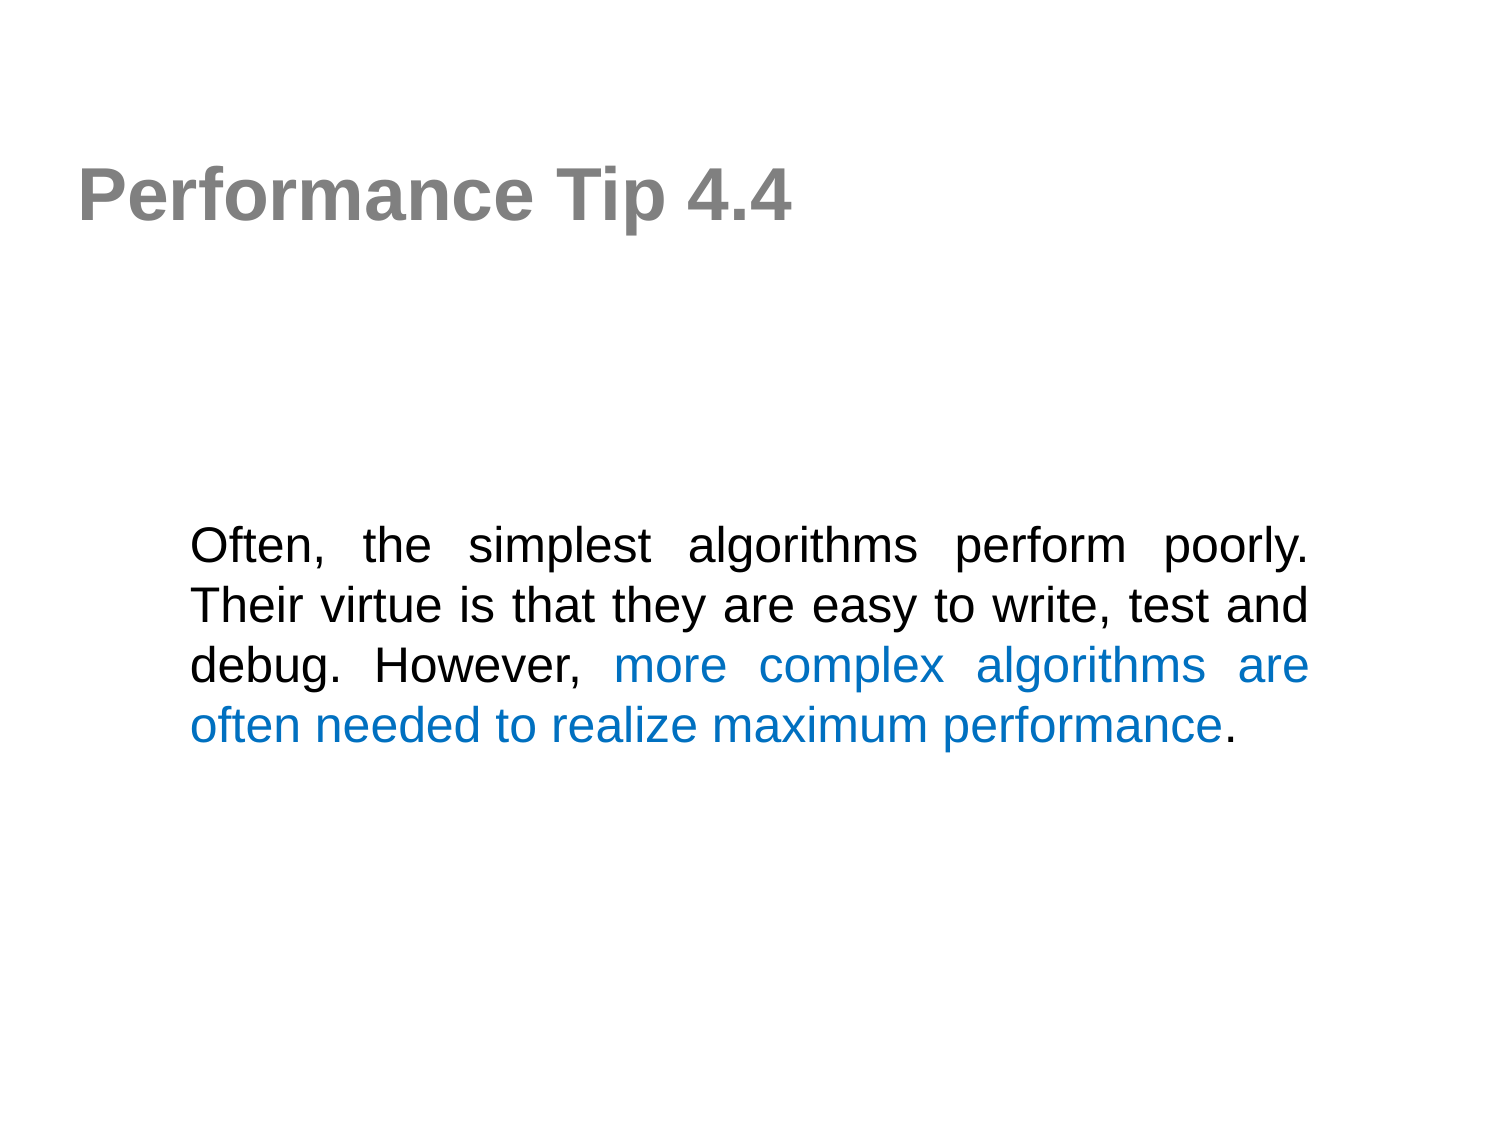

# Performance Tip 4.4
Often, the simplest algorithms perform poorly. Their virtue is that they are easy to write, test and debug. However, more complex algorithms are often needed to realize maximum performance.